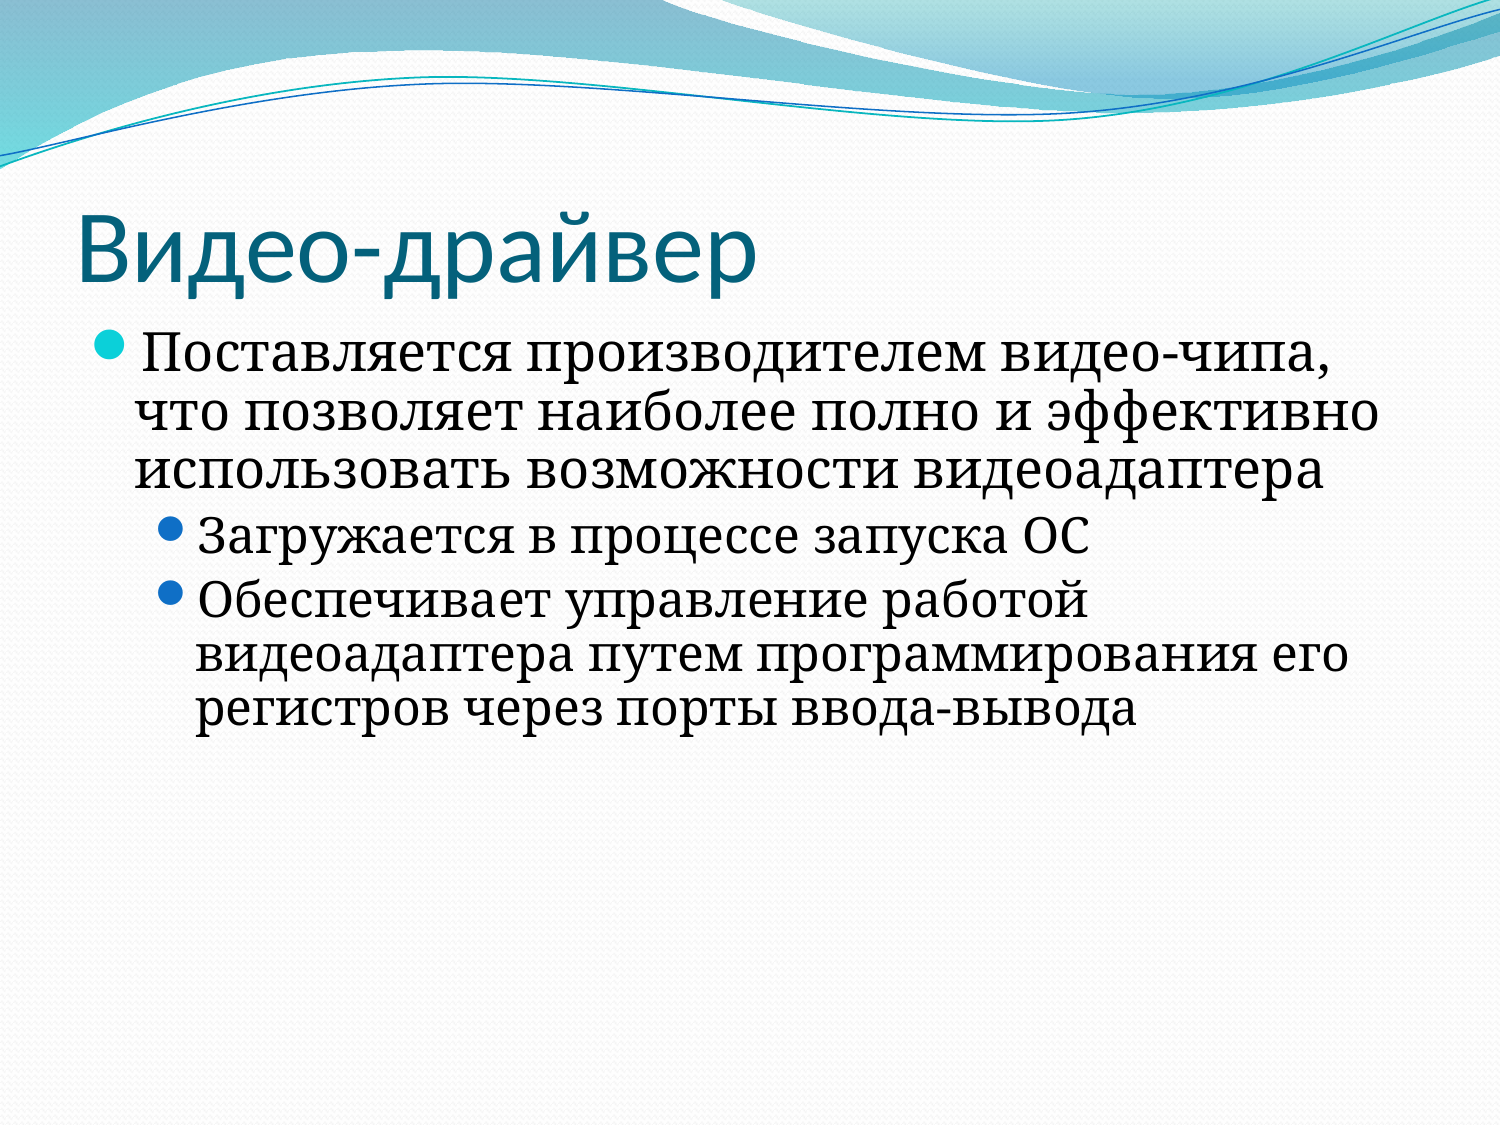

# Видео-драйвер
Поставляется производителем видео-чипа, что позволяет наиболее полно и эффективно использовать возможности видеоадаптера
Загружается в процессе запуска ОС
Обеспечивает управление работой видеоадаптера путем программирования его регистров через порты ввода-вывода